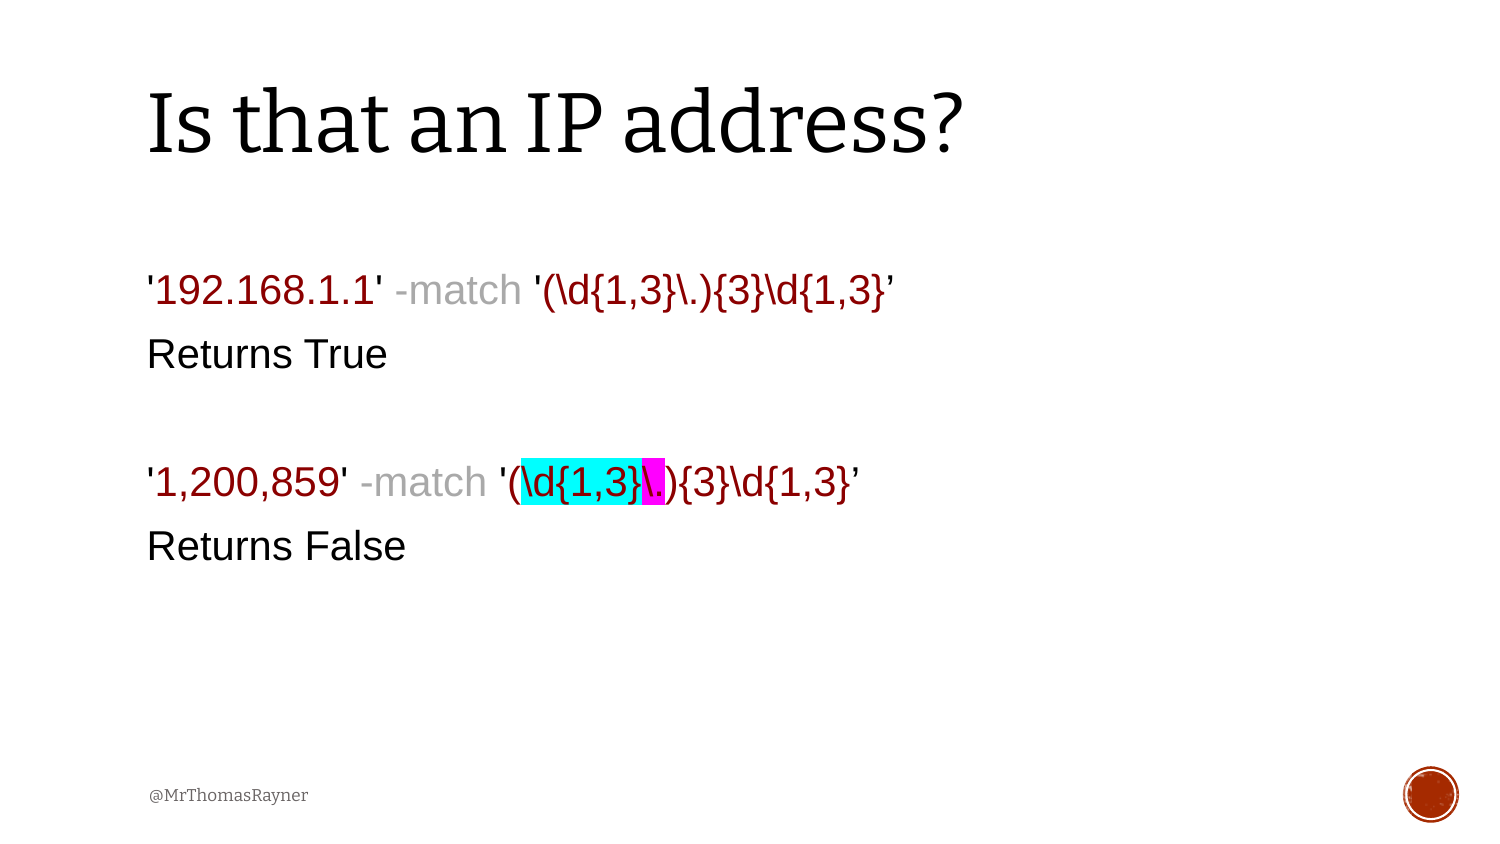

# Is that an IP address?
'192.168.1.1' -match '(\d{1,3}\.){3}\d{1,3}’
Returns True

'1,200,859' -match '(\d{1,3}\.){3}\d{1,3}’
Returns False

@MrThomasRayner